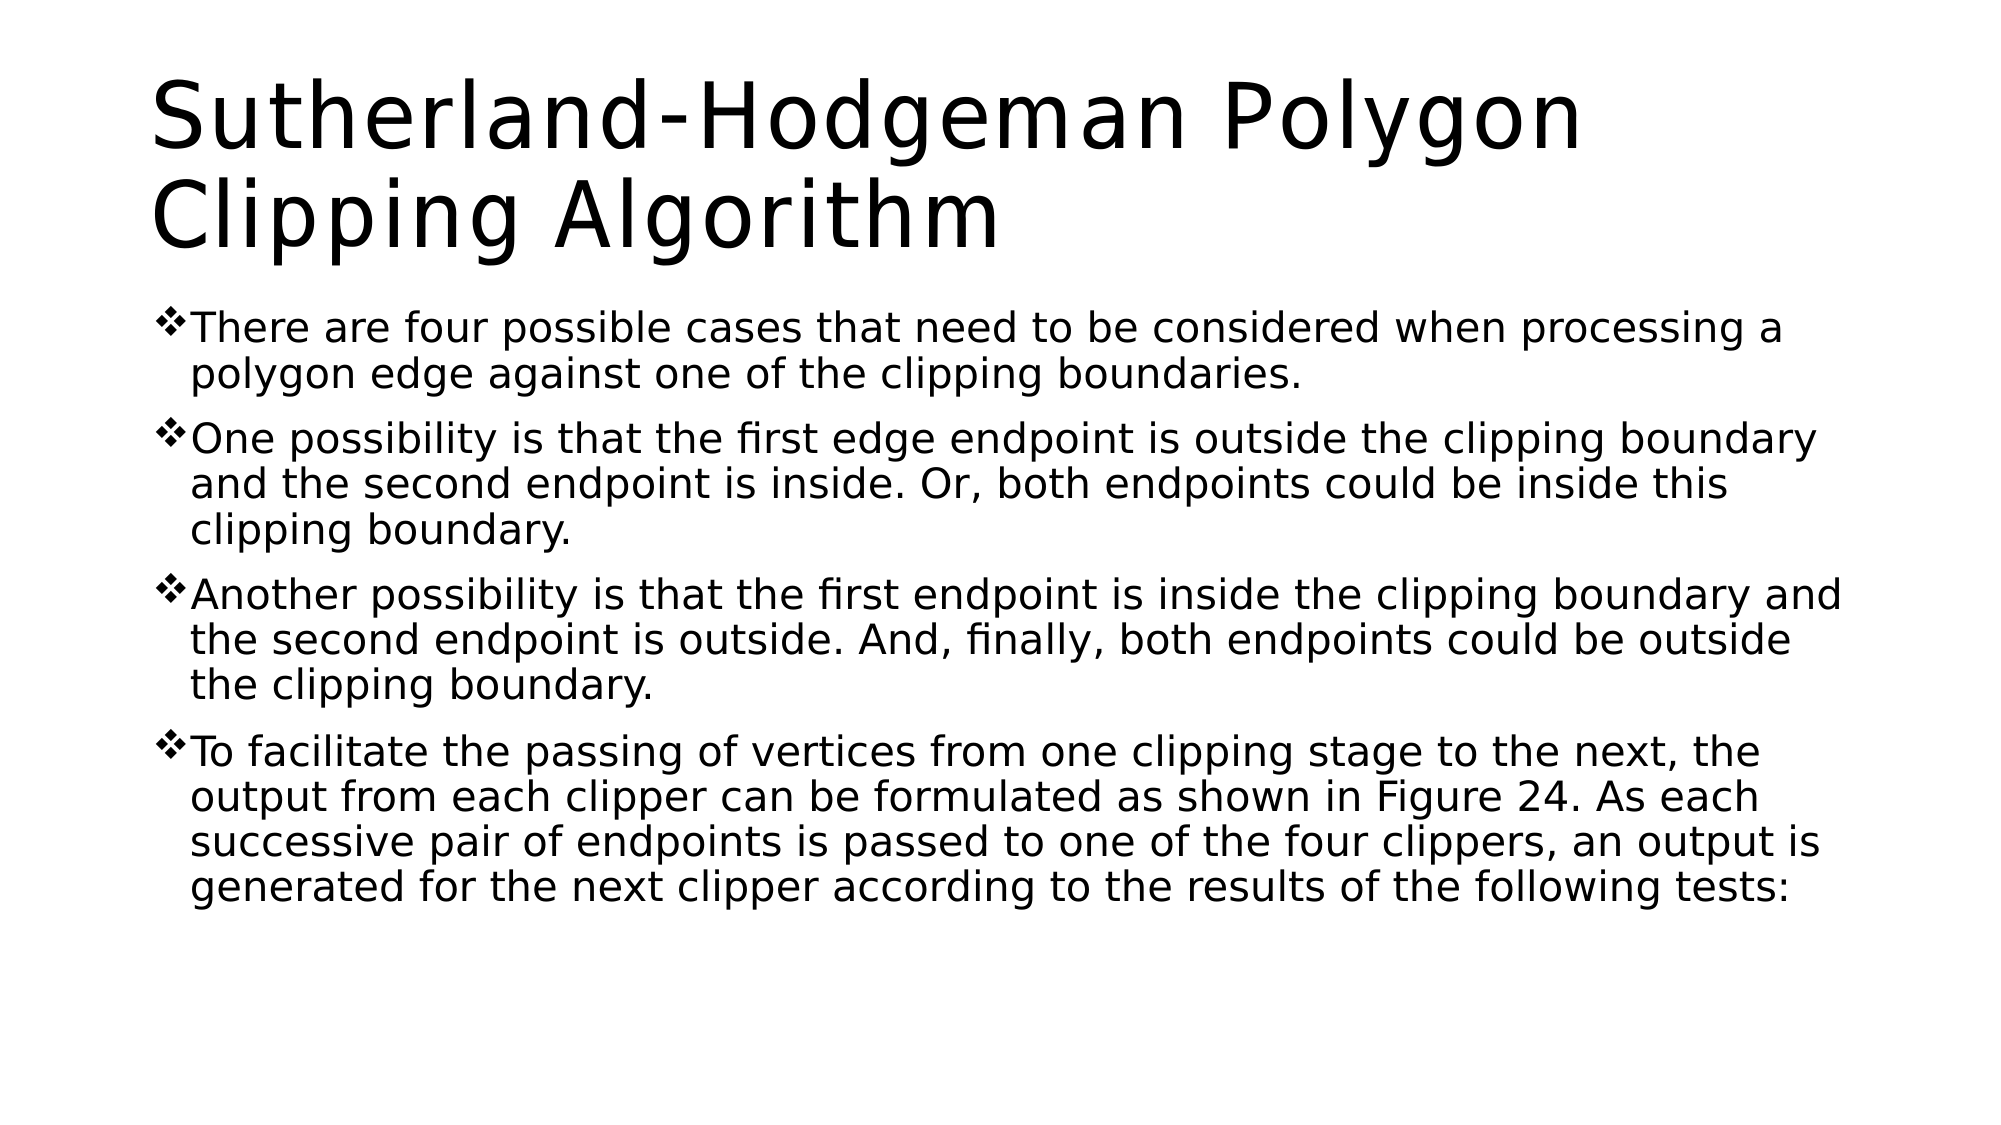

# Sutherland-Hodgeman Polygon Clipping Algorithm
There are four possible cases that need to be considered when processing a polygon edge against one of the clipping boundaries.
One possibility is that the first edge endpoint is outside the clipping boundary and the second endpoint is inside. Or, both endpoints could be inside this clipping boundary.
Another possibility is that the first endpoint is inside the clipping boundary and the second endpoint is outside. And, finally, both endpoints could be outside the clipping boundary.
To facilitate the passing of vertices from one clipping stage to the next, the output from each clipper can be formulated as shown in Figure 24. As each successive pair of endpoints is passed to one of the four clippers, an output is generated for the next clipper according to the results of the following tests: